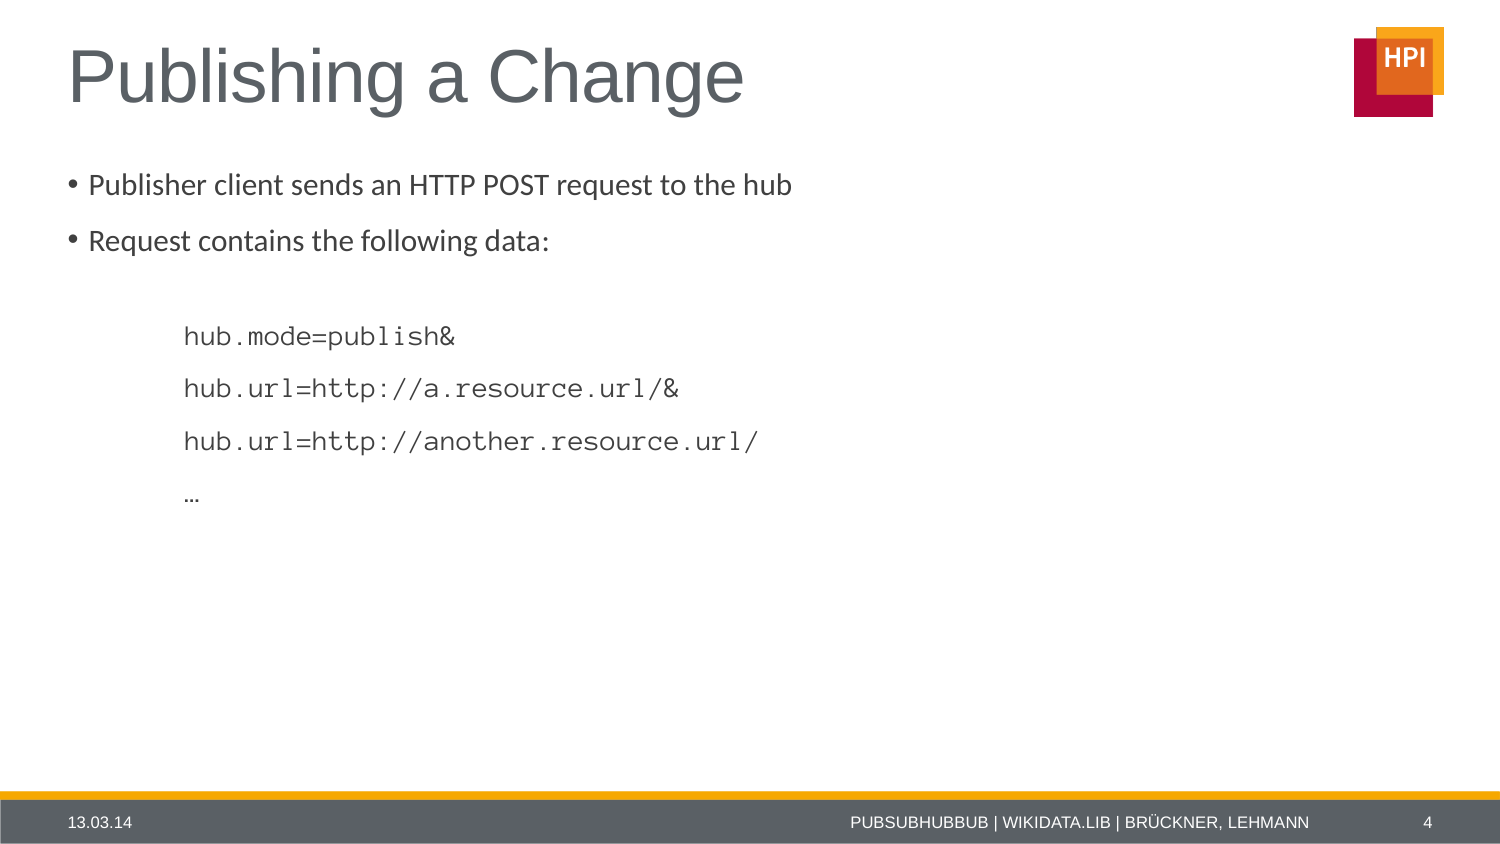

# Publishing a Change
Publisher client sends an HTTP POST request to the hub
Request contains the following data:
hub.mode=publish&
hub.url=http://a.resource.url/&
hub.url=http://another.resource.url/
…

13.03.14
PubSubHubbub | Wikidata.lib | BrÜckner, Lehmann
4